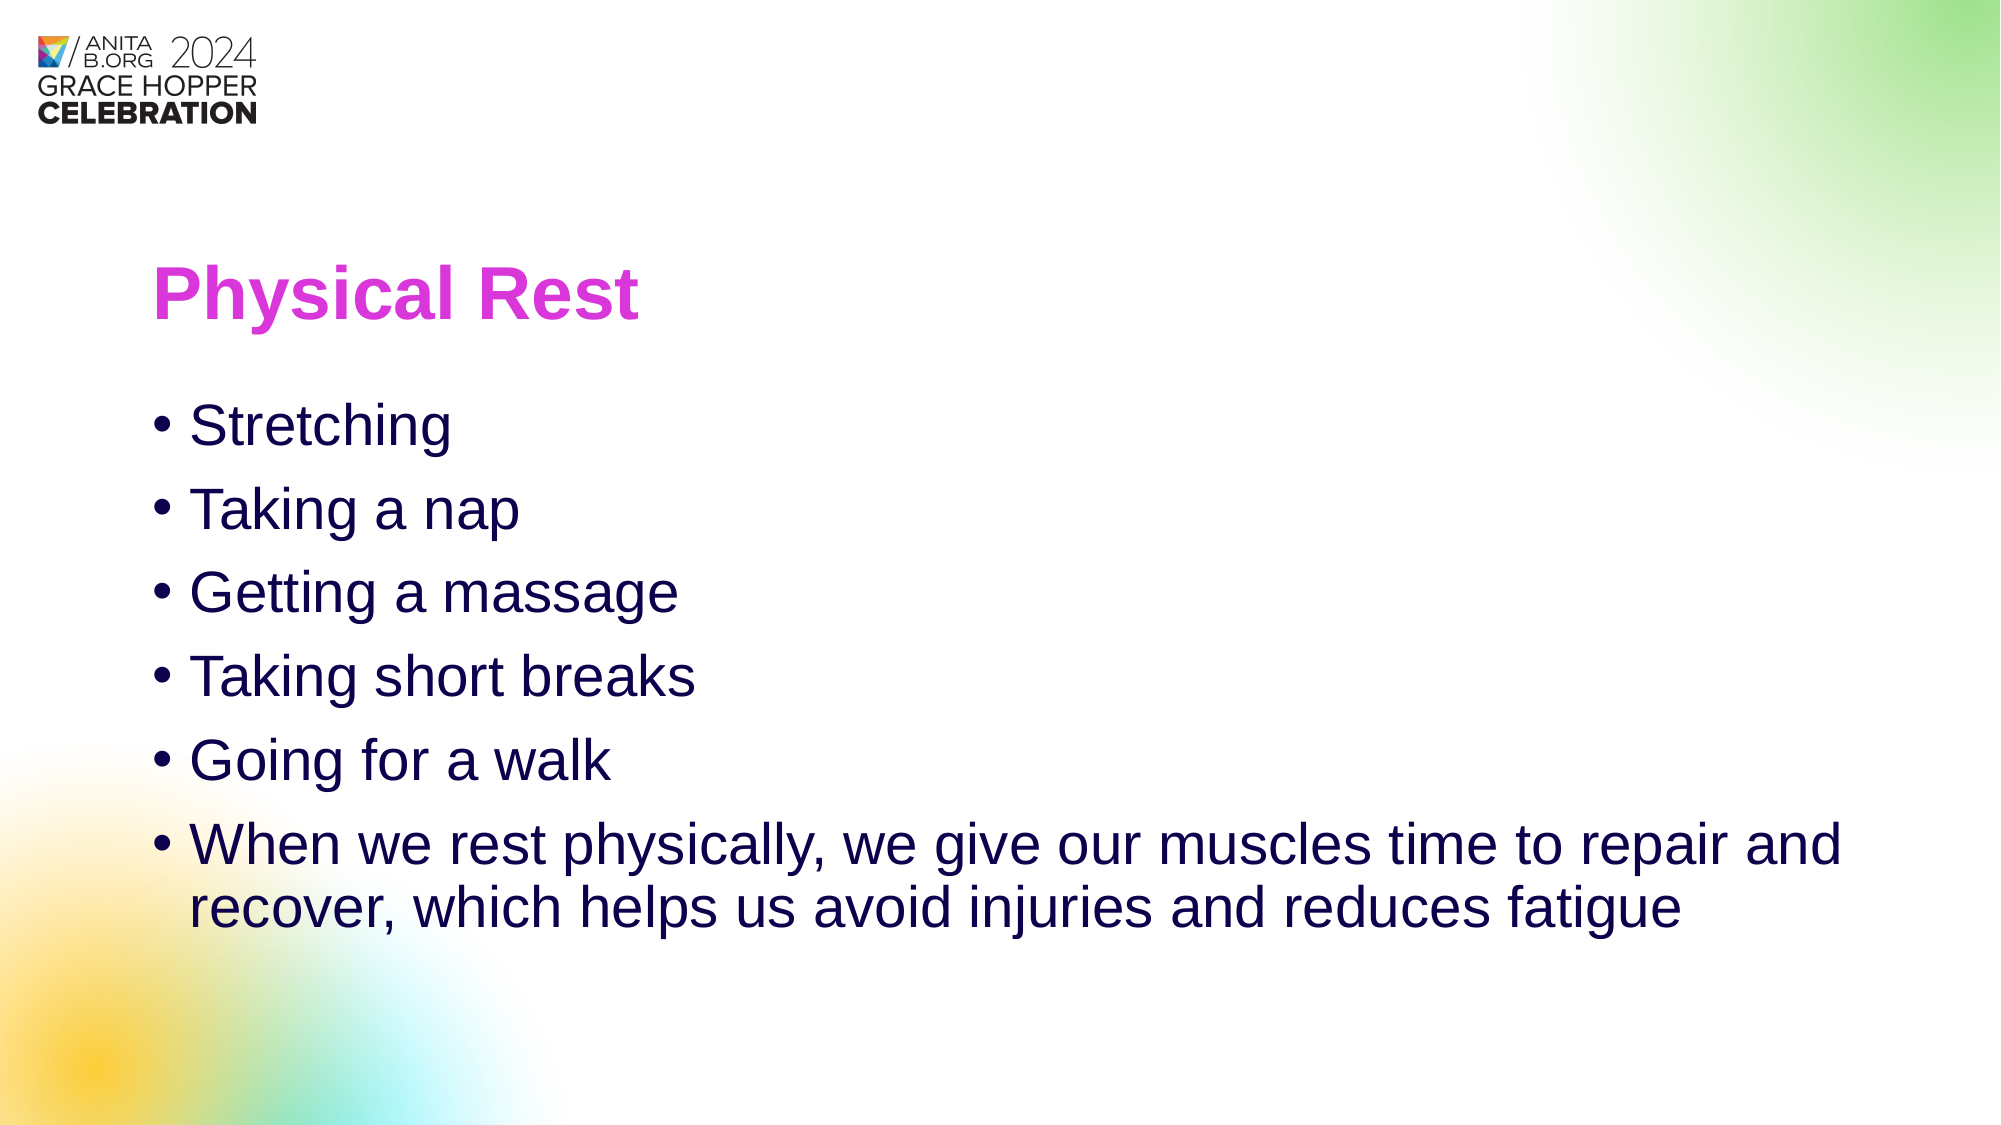

# Physical Rest
Stretching
Taking a nap
Getting a massage
Taking short breaks
Going for a walk
When we rest physically, we give our muscles time to repair and recover, which helps us avoid injuries and reduces fatigue